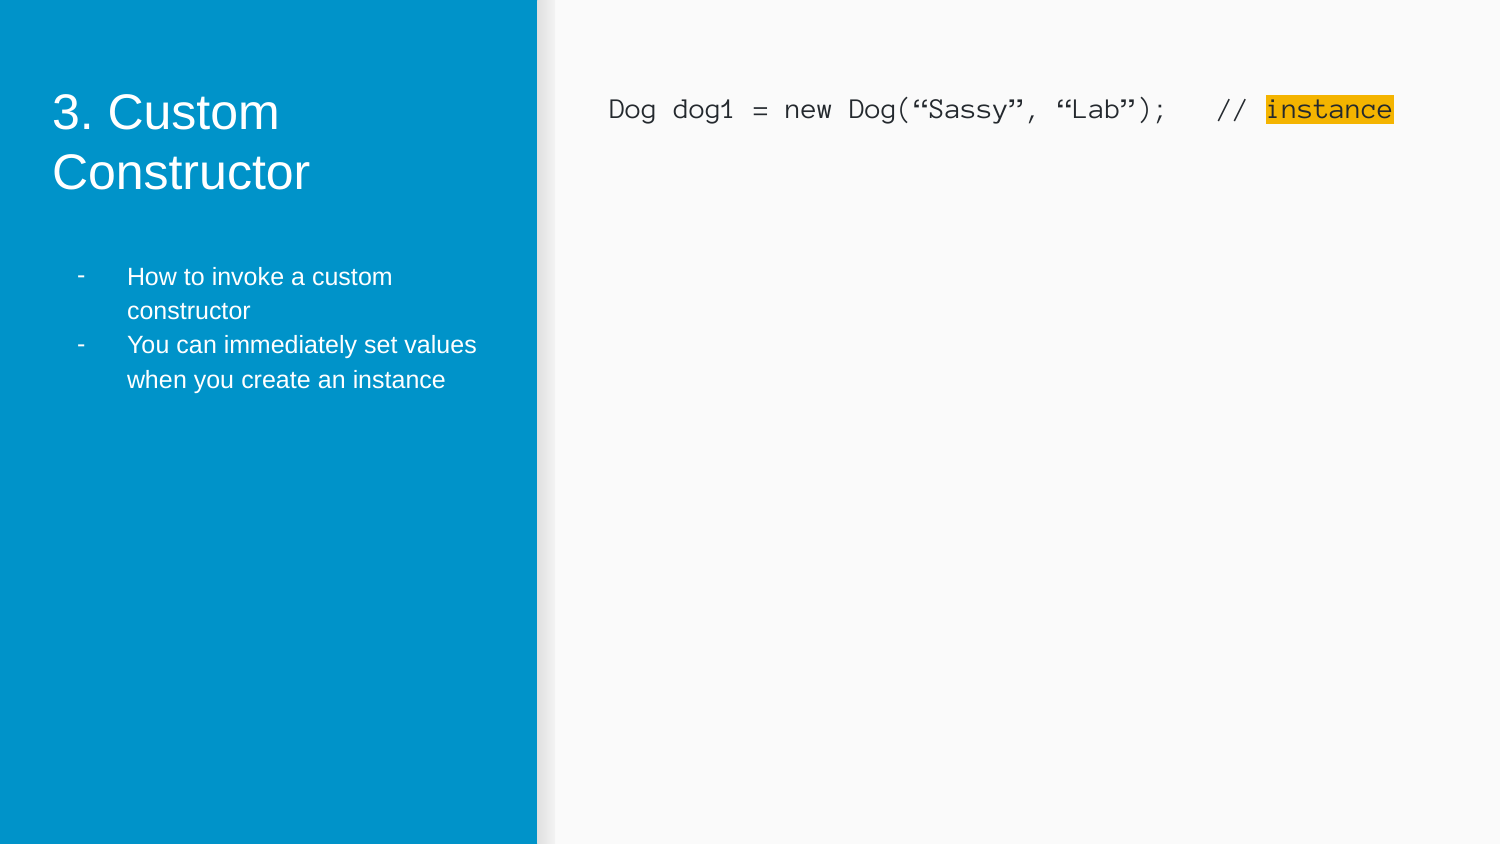

# 3. Custom Constructor
Dog dog1 = new Dog(“Sassy”, “Lab”);   // instance

How to invoke a custom constructor
You can immediately set values when you create an instance